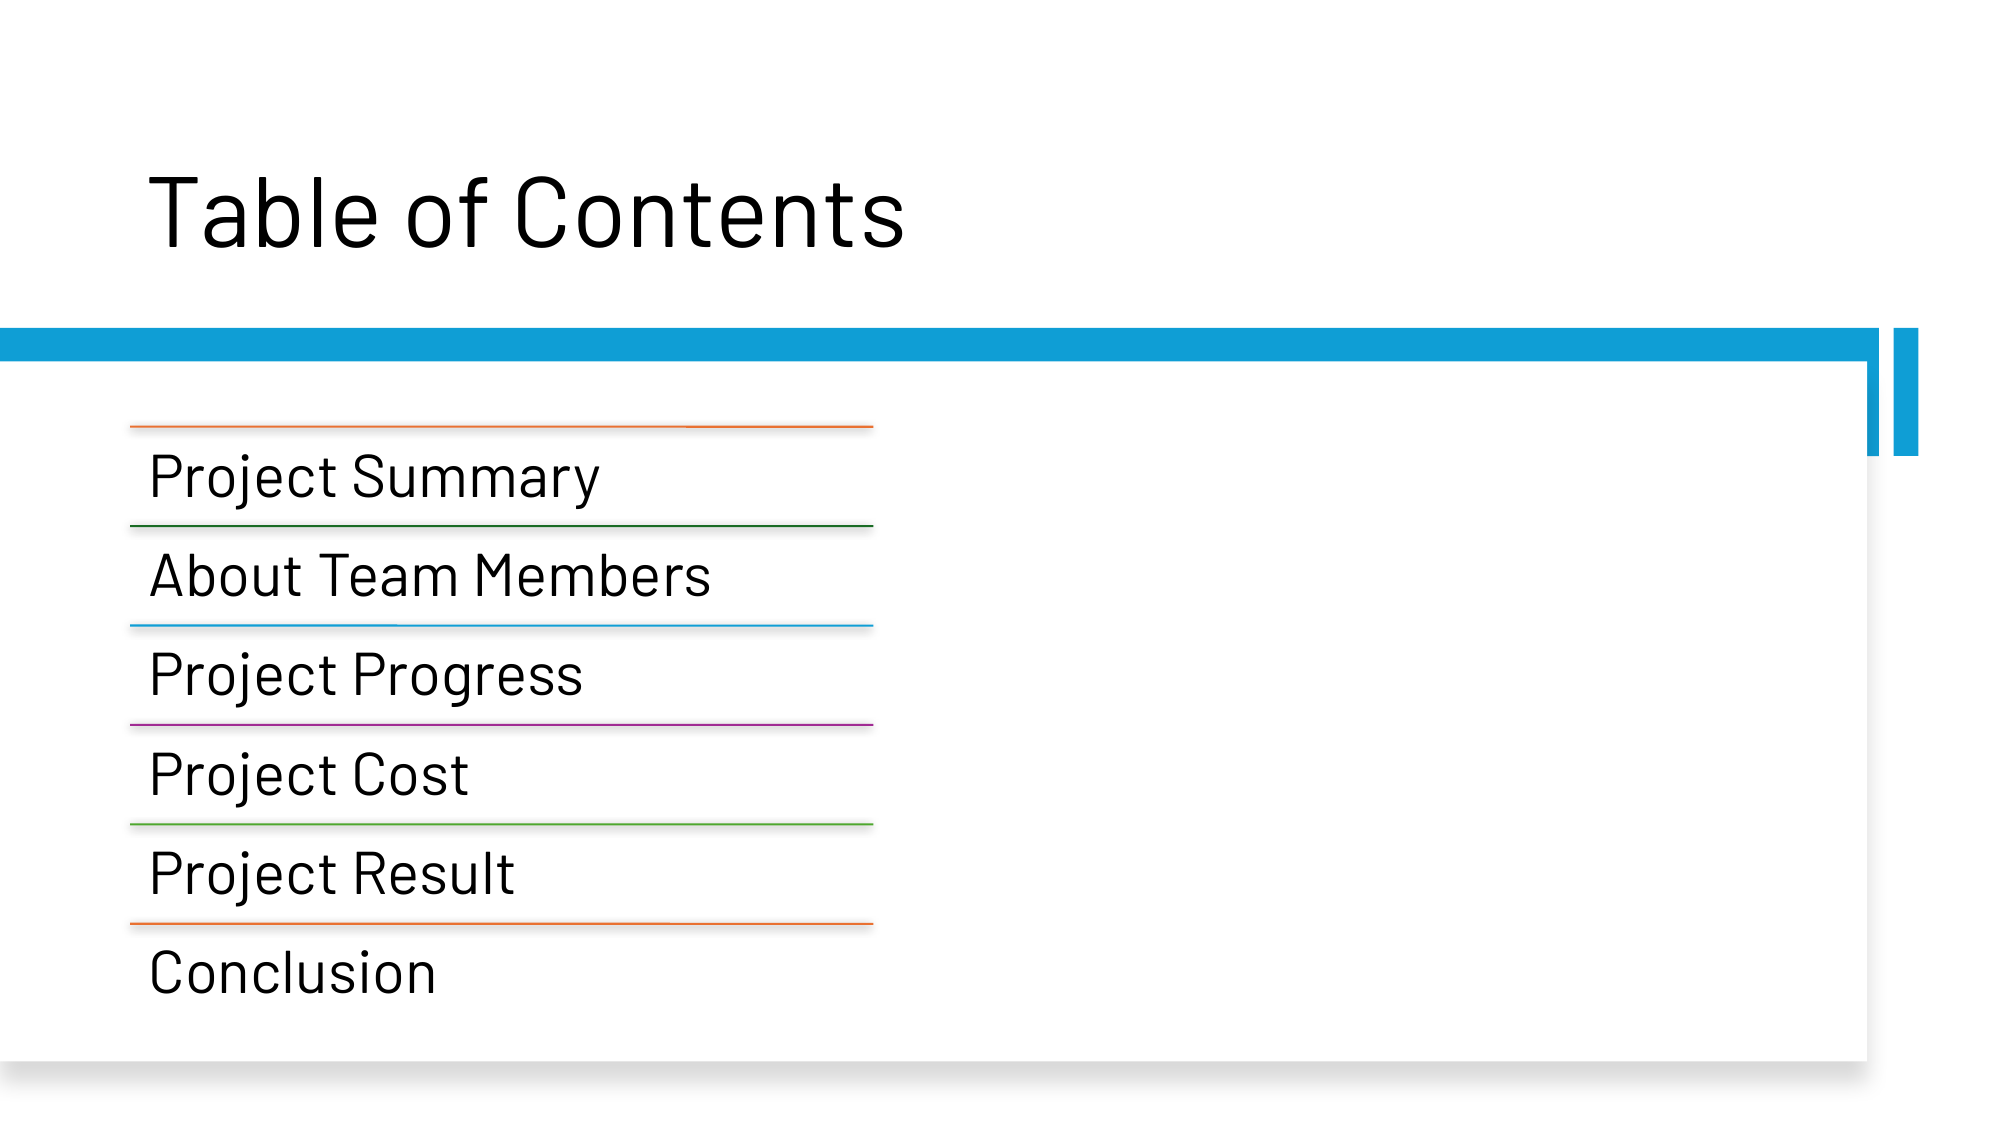

# Table of Contents

Project Summary
About Team Members
Project Progress
Project Cost
Project Result
Conclusion